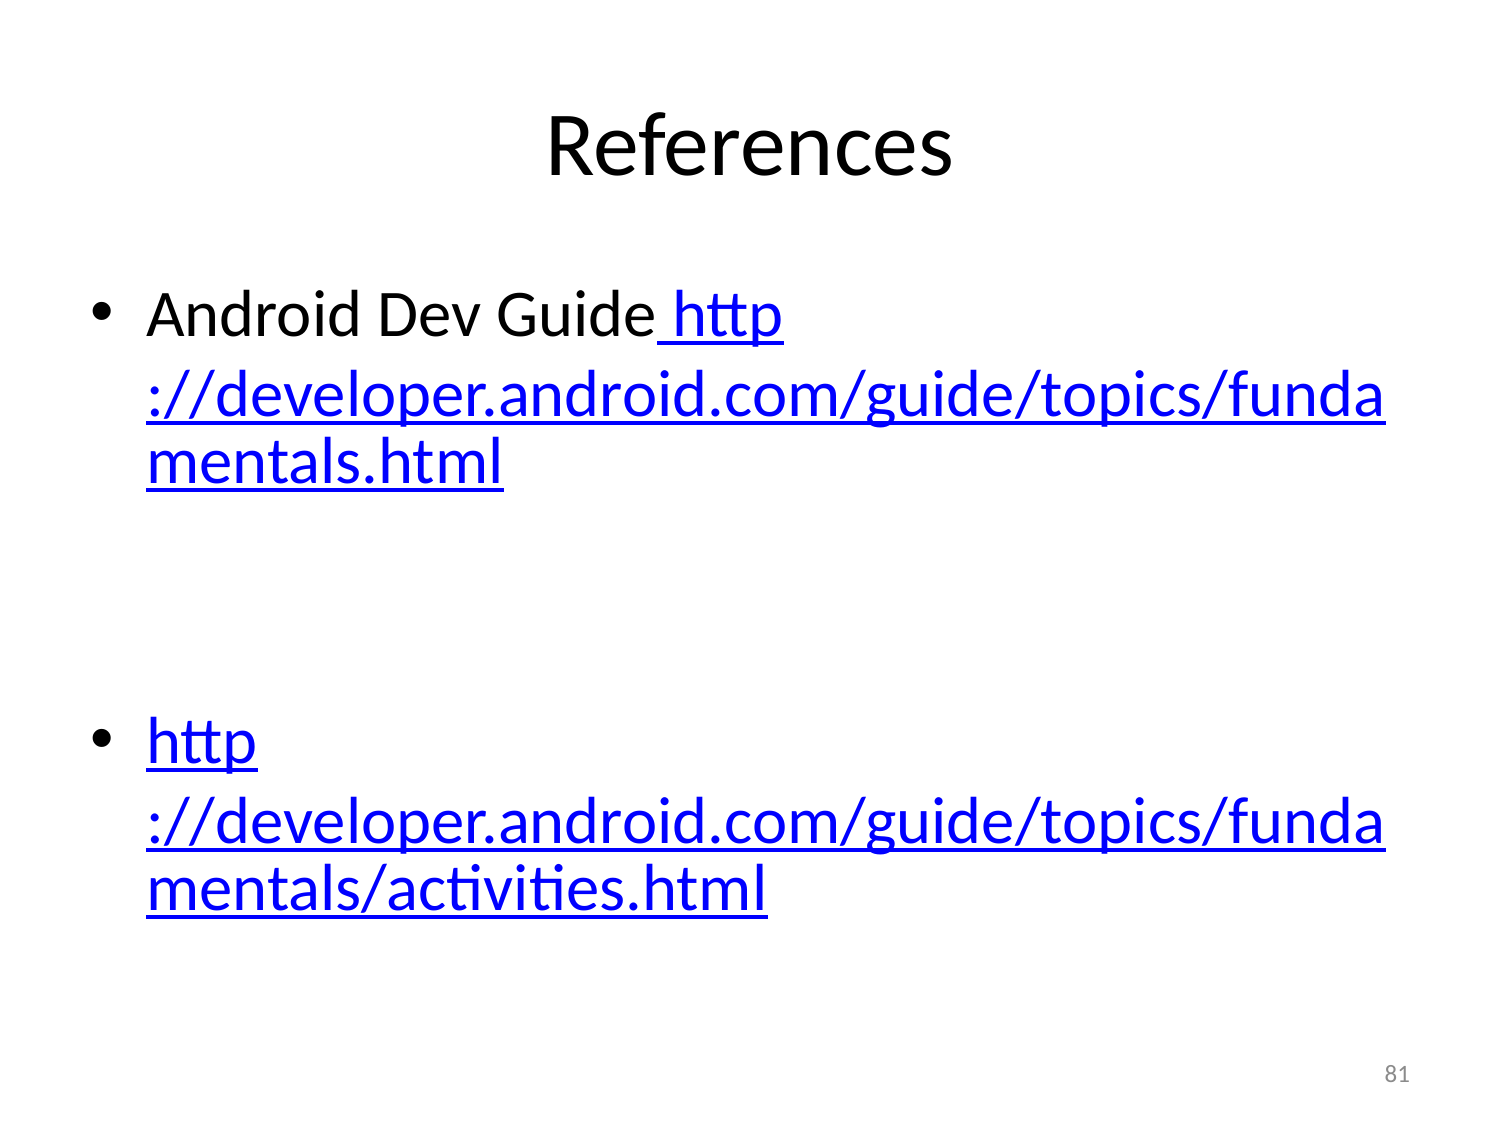

# References
Android Dev Guide http://developer.android.com/guide/topics/fundamentals.html

http://developer.android.com/guide/topics/fundamentals/activities.html

81